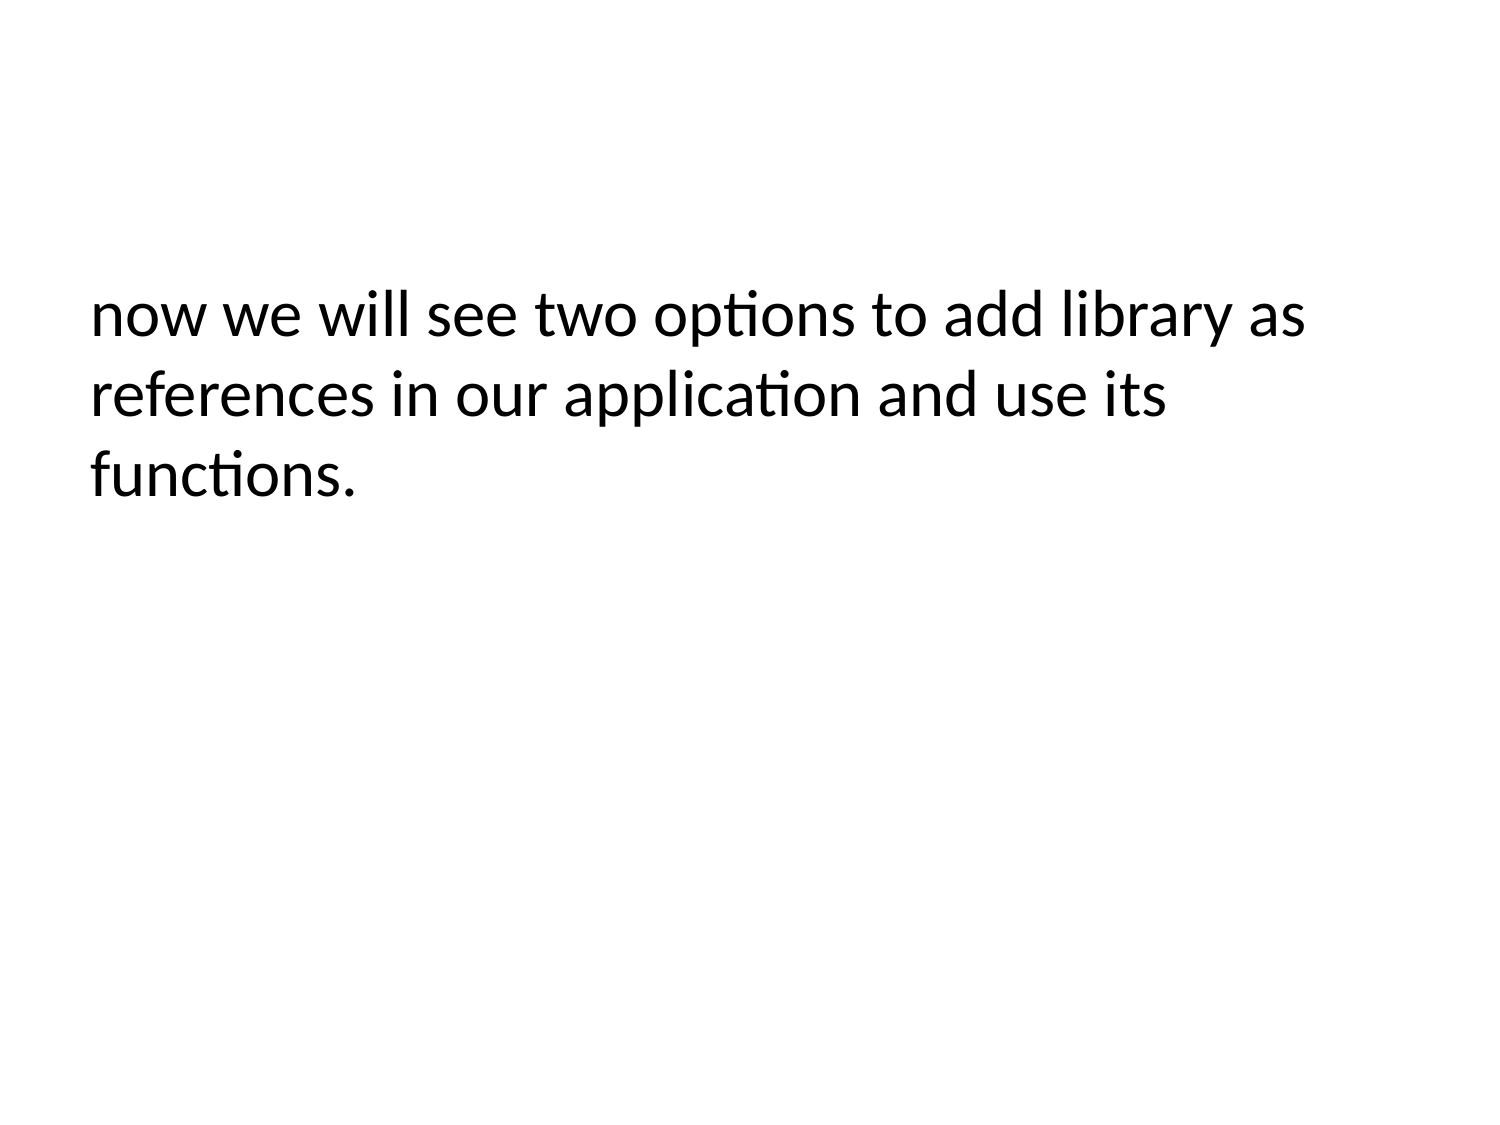

now we will see two options to add library as references in our application and use its functions.